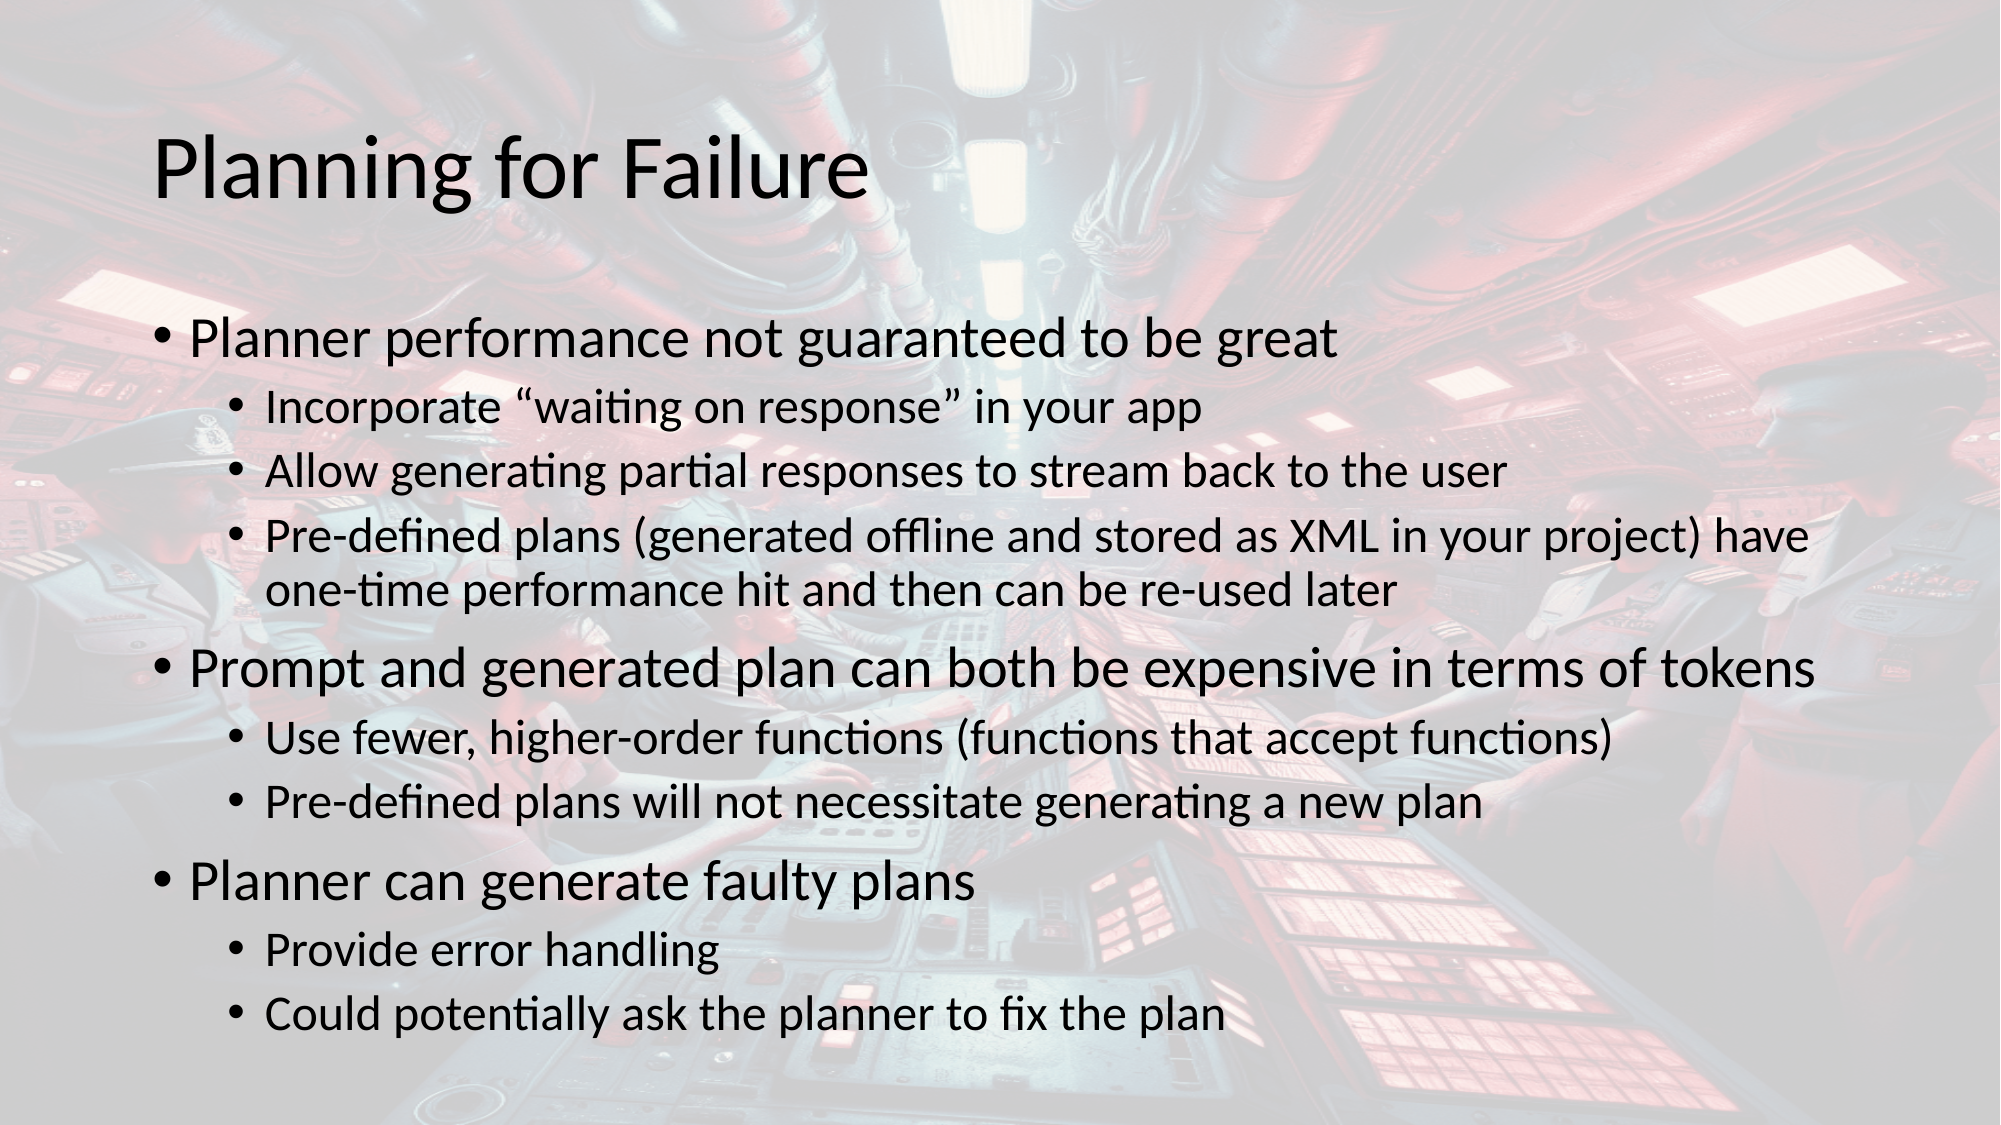

# Planning for Failure
Planner performance not guaranteed to be great
Incorporate “waiting on response” in your app
Allow generating partial responses to stream back to the user
Pre-defined plans (generated offline and stored as XML in your project) have one-time performance hit and then can be re-used later
Prompt and generated plan can both be expensive in terms of tokens
Use fewer, higher-order functions (functions that accept functions)
Pre-defined plans will not necessitate generating a new plan
Planner can generate faulty plans
Provide error handling
Could potentially ask the planner to fix the plan